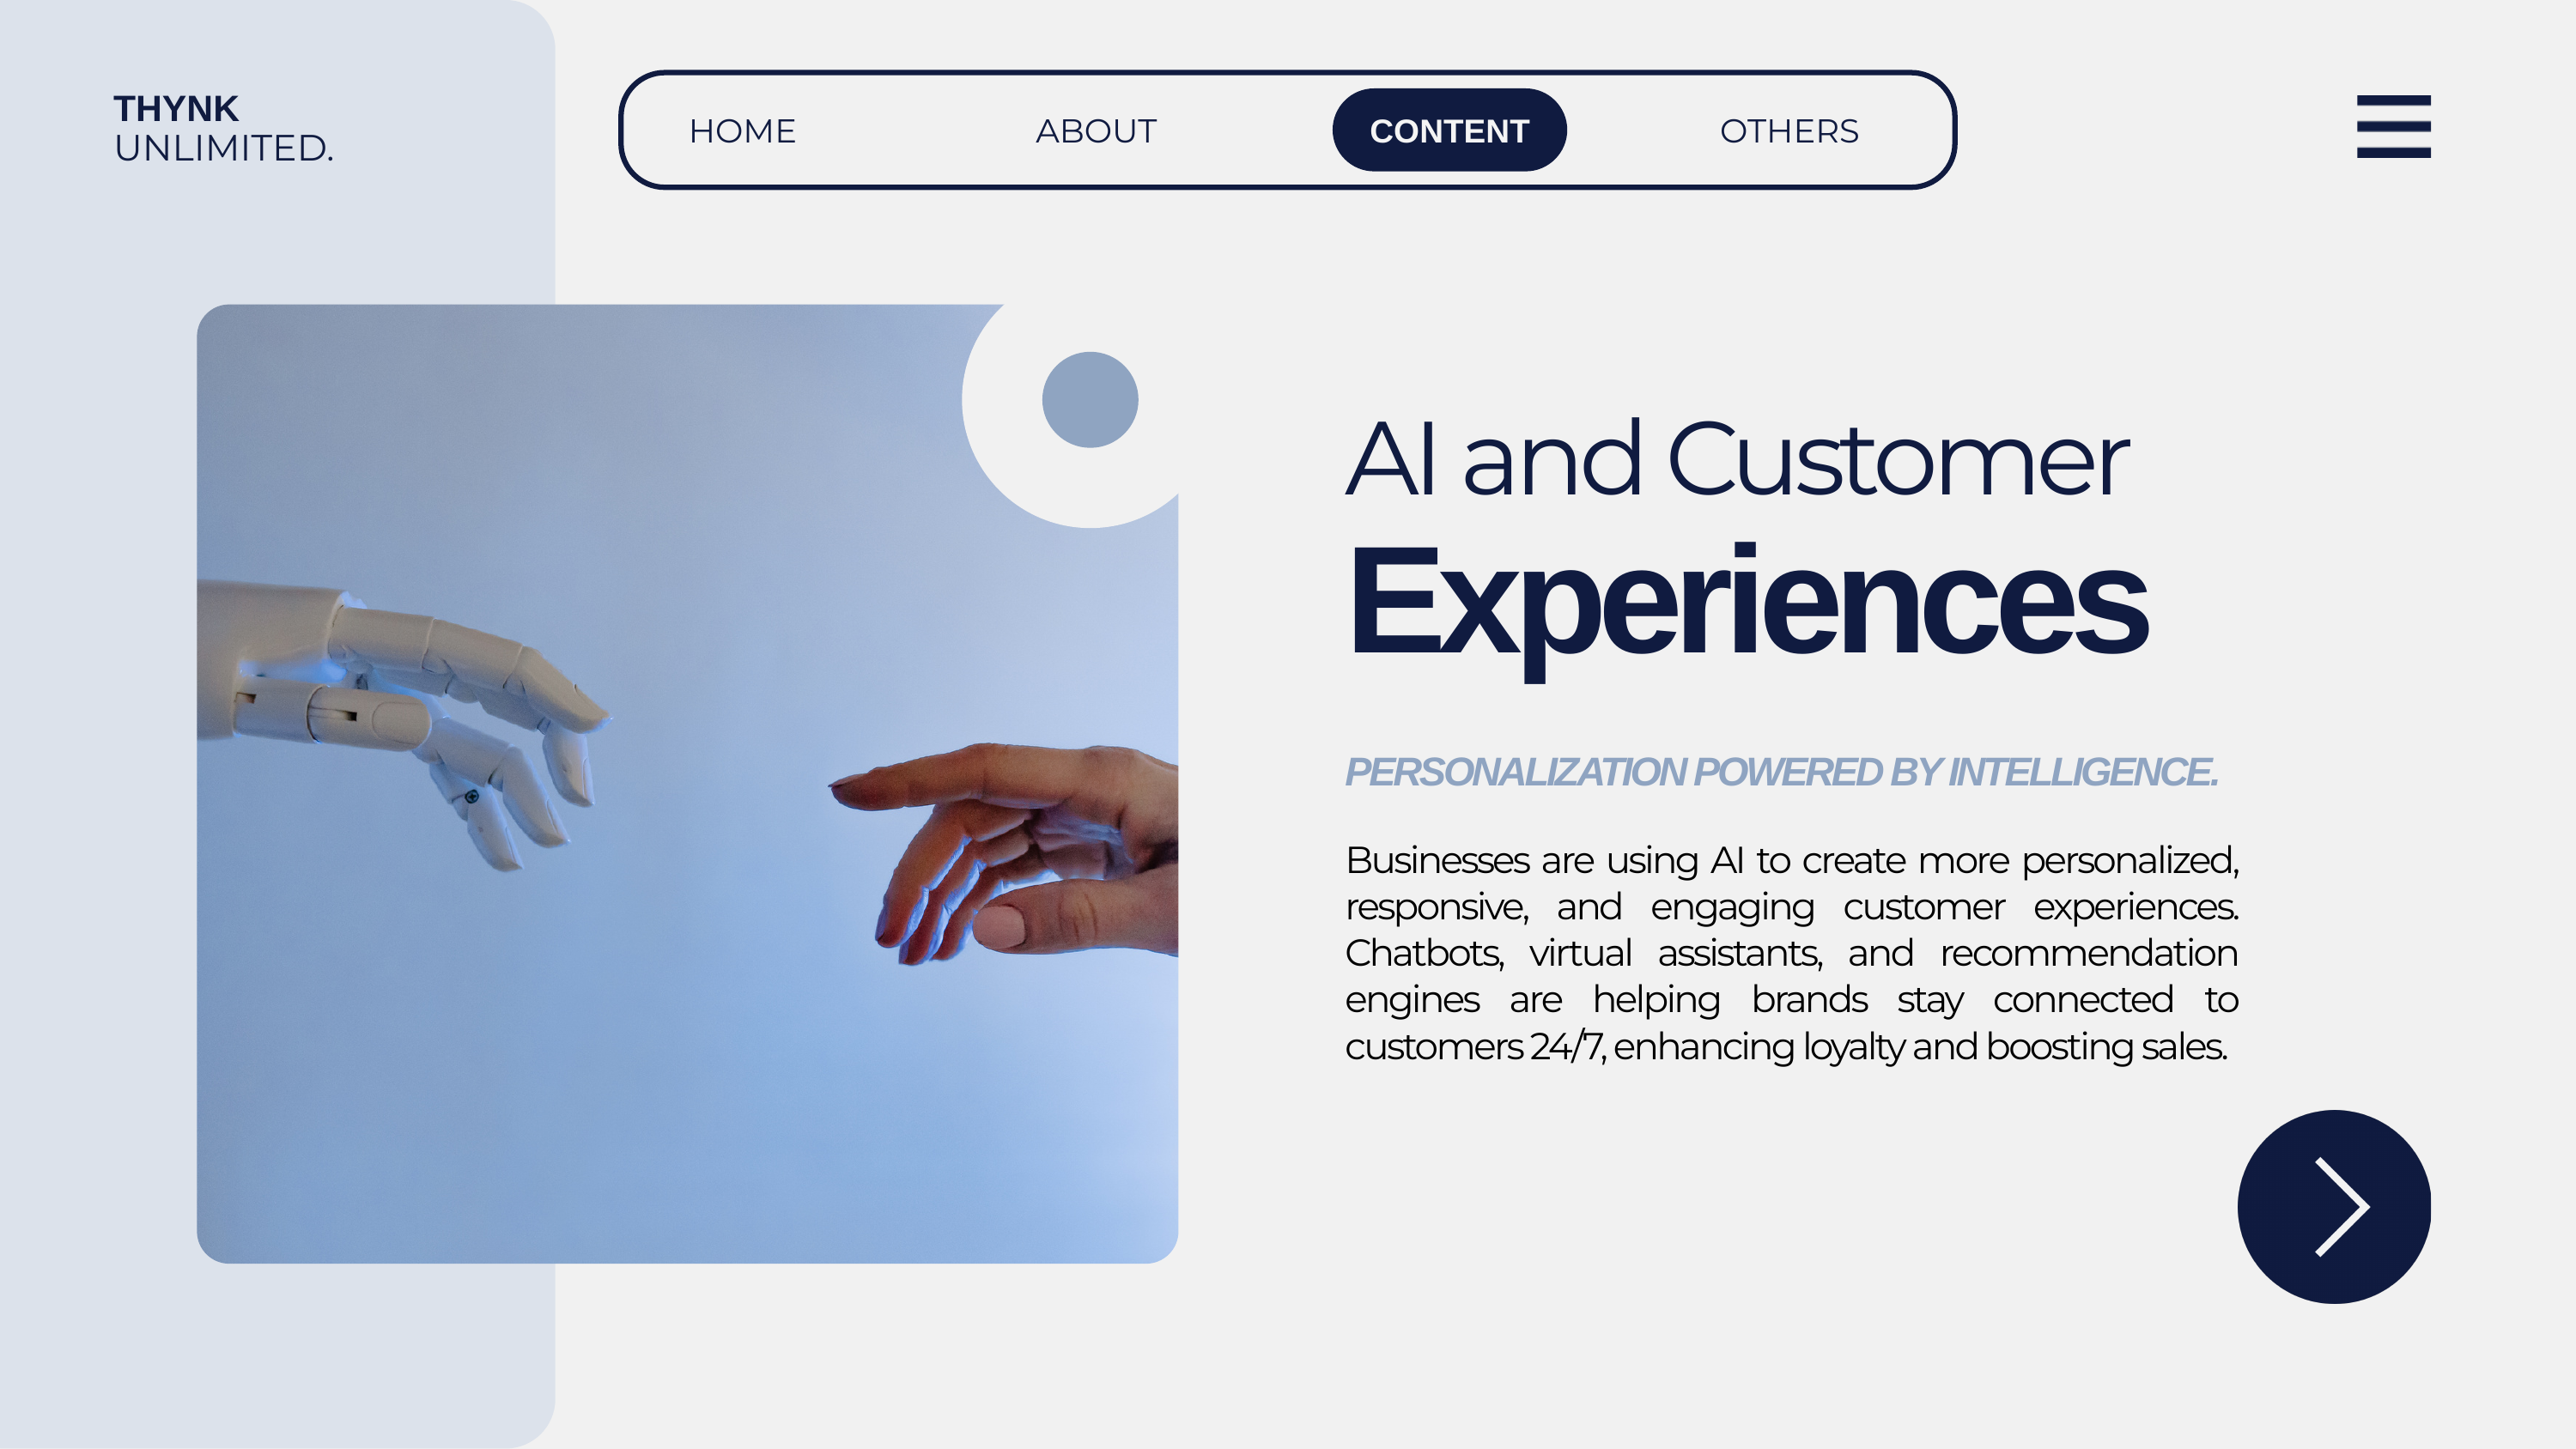

THYNK UNLIMITED.

HOME
OTHERS
ABOUT
CONTENT

AI and Customer
Experiences
PERSONALIZATION POWERED BY INTELLIGENCE.
Businesses are using AI to create more personalized, responsive, and engaging customer experiences. Chatbots, virtual assistants, and recommendation engines are helping brands stay connected to customers 24/7, enhancing loyalty and boosting sales.